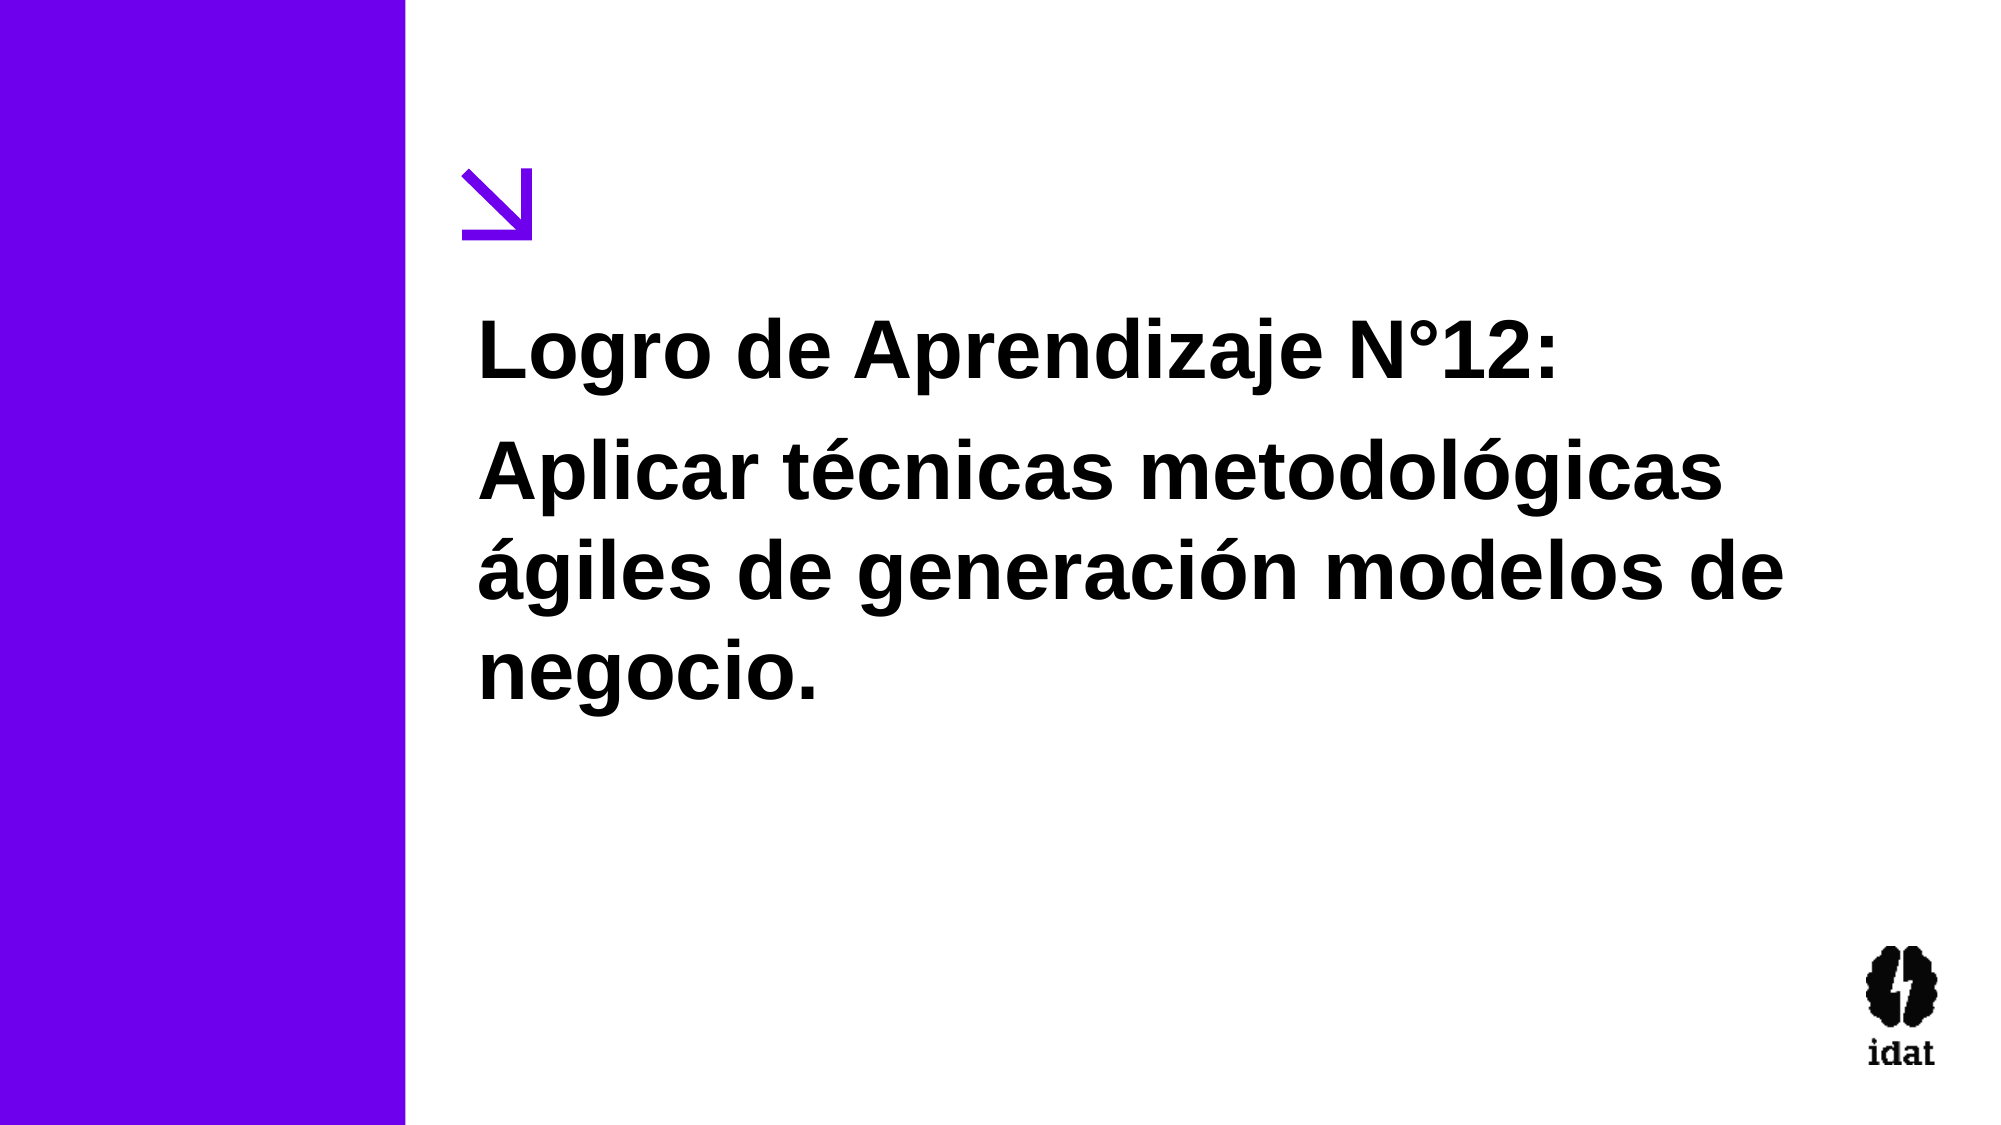

Logro de Aprendizaje N°12:
Aplicar técnicas metodológicas ágiles de generación modelos de negocio.